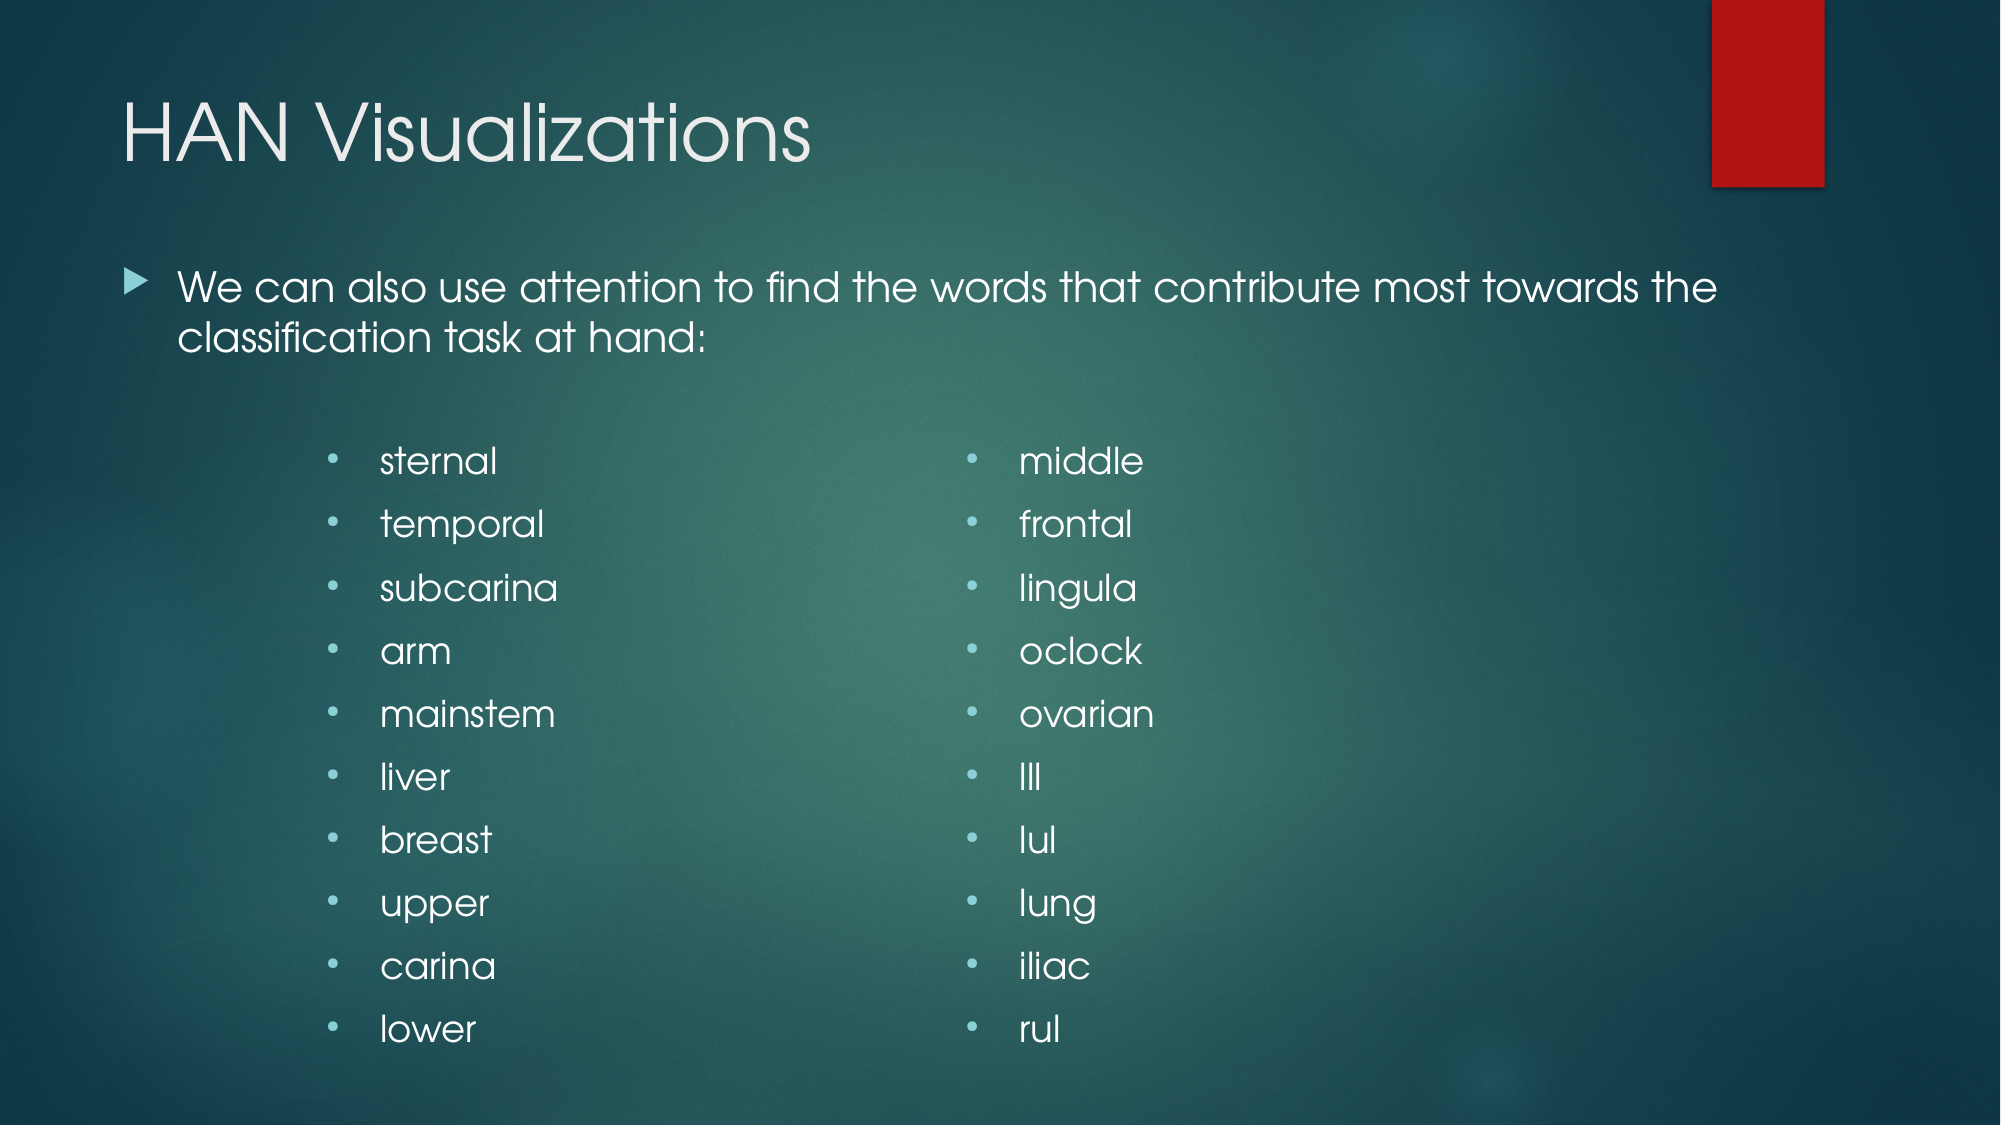

# HAN Visualizations
We can also use attention to find the words that contribute most towards the classification task at hand:
sternal
temporal
subcarina
arm
mainstem
liver
breast
upper
carina
lower
middle
frontal
lingula
oclock
ovarian
lll
lul
lung
iliac
rul